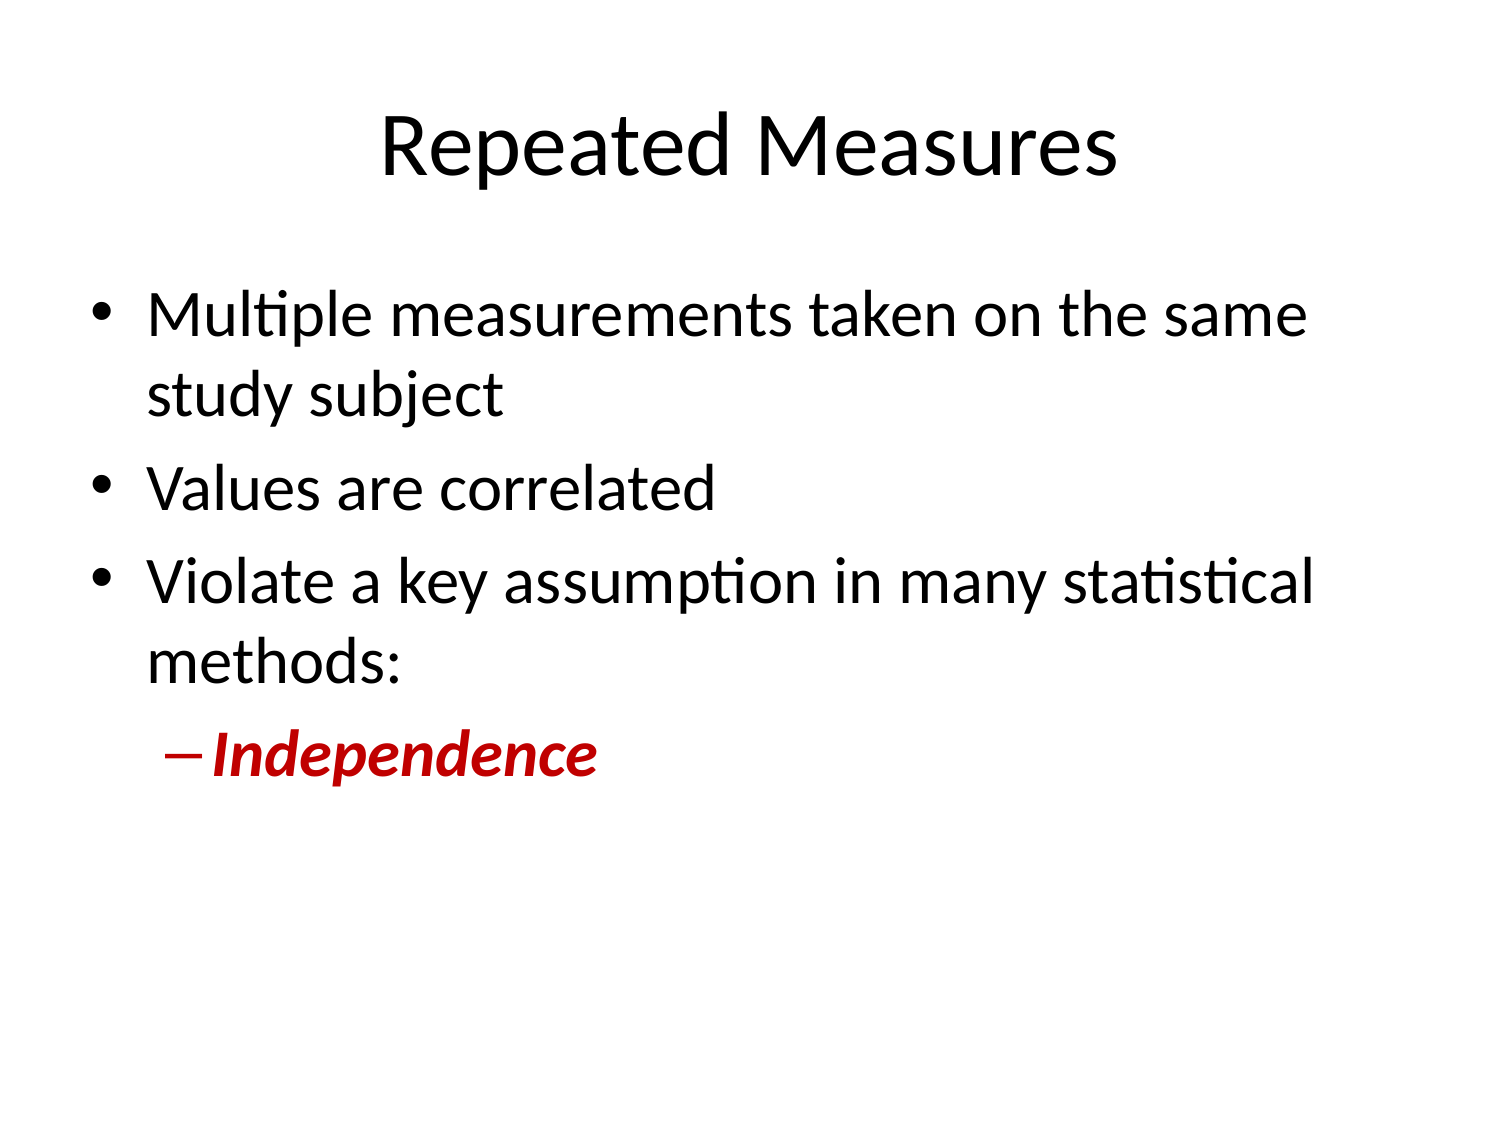

# Repeated Measures
Multiple measurements taken on the same study subject
Values are correlated
Violate a key assumption in many statistical methods:
Independence